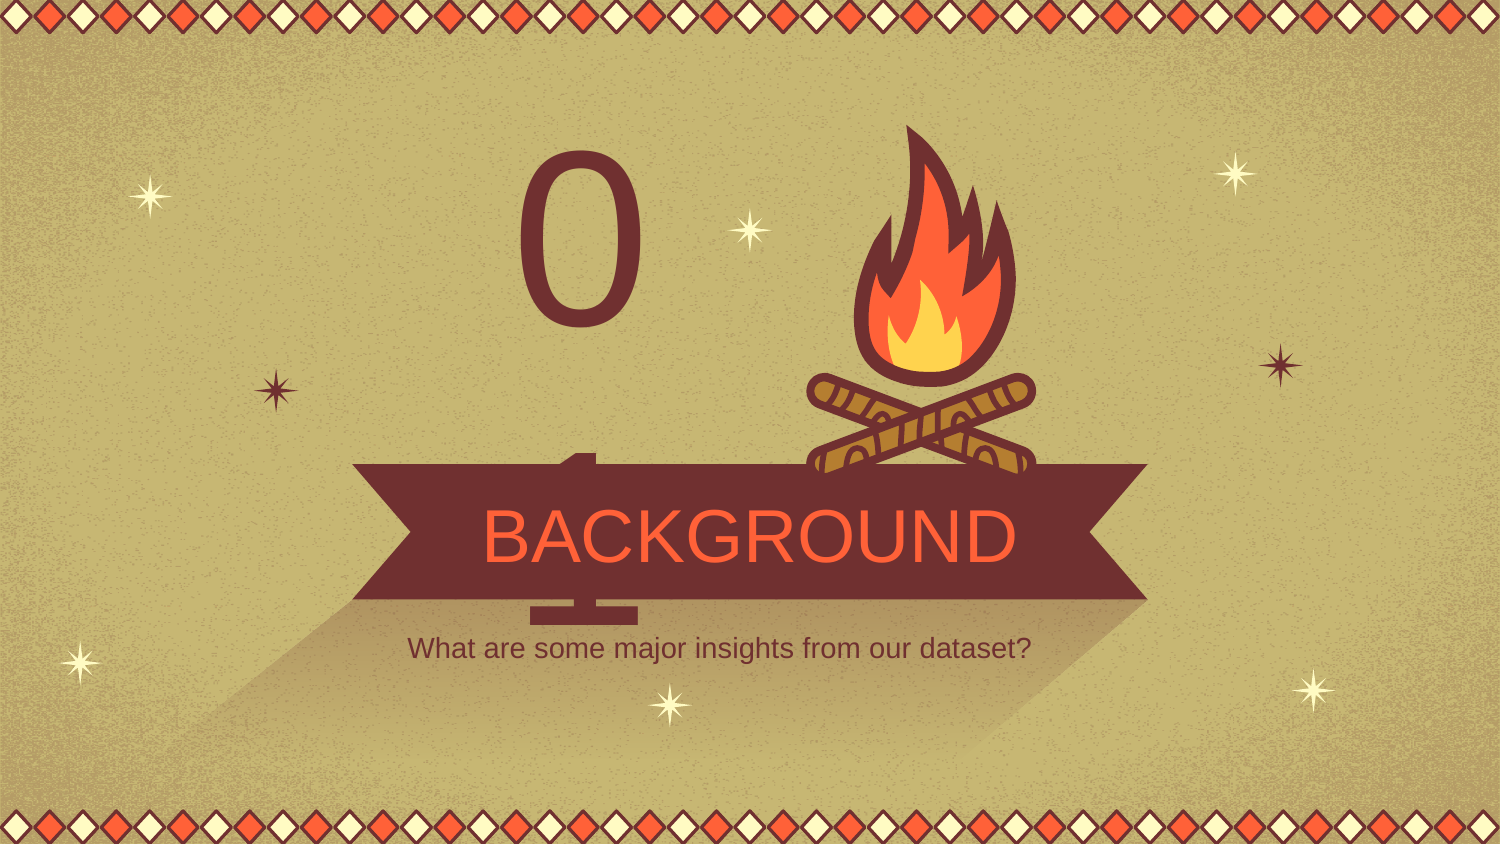

01

# BACKGROUND
What are some major insights from our dataset?